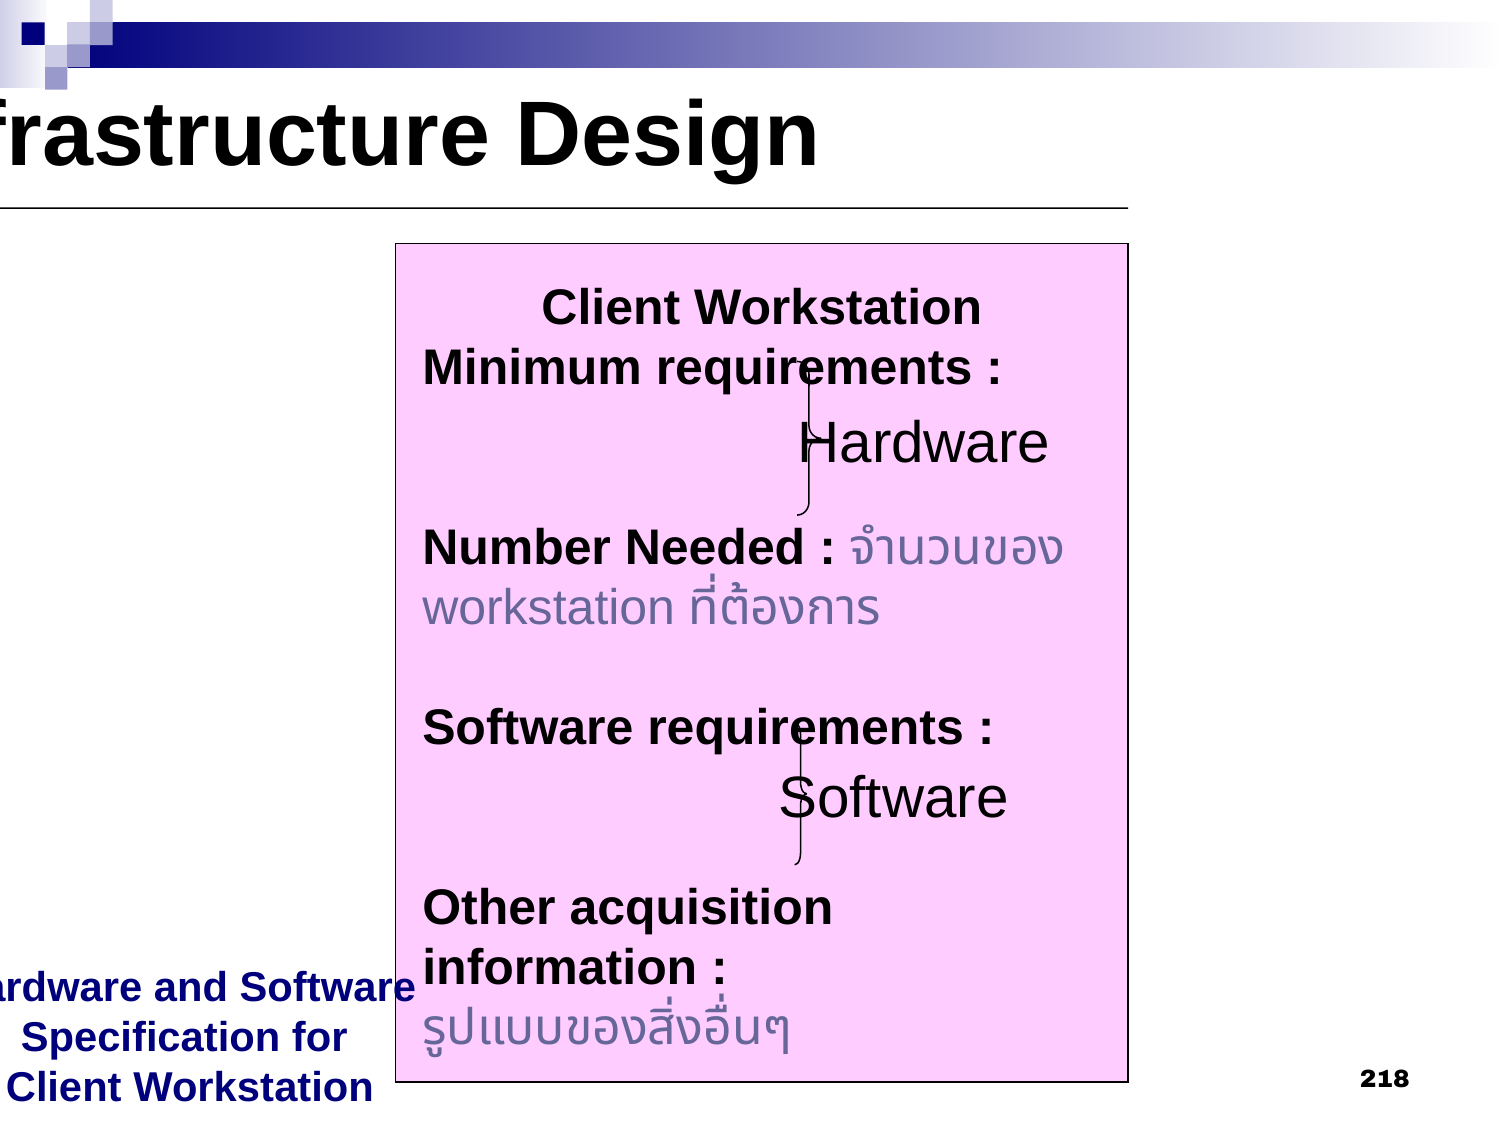

Infrastructure Design

Client Workstation
Minimum requirements :

Number Needed : จำนวนของ workstation ที่ต้องการ

Software requirements :

Other acquisition information :
รูปแบบของสิ่งอื่นๆ

Hardware

Software
Hardware and Software
Specification for
Client Workstation
218